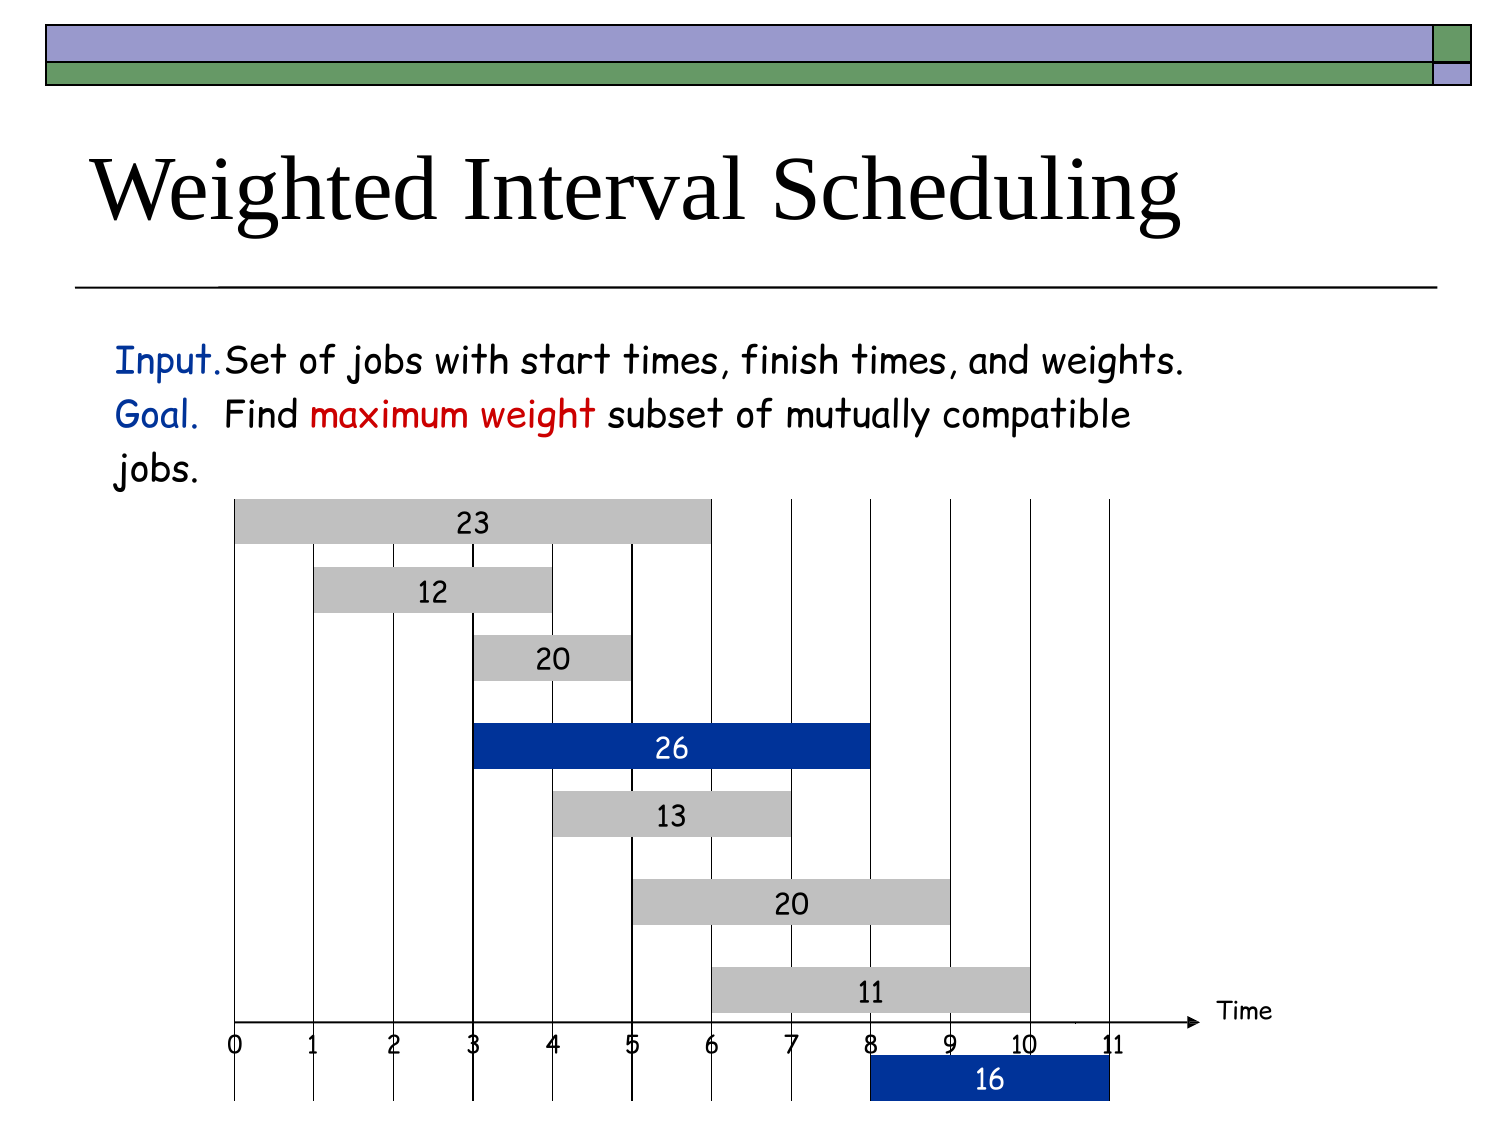

# Weighted Interval Scheduling
Input.	Set of jobs with start times, finish times, and weights.  Goal.	Find maximum weight subset of mutually compatible jobs.
| 23 |  |  |  |  |  |  |  |  |  |  |
| --- | --- | --- | --- | --- | --- | --- | --- | --- | --- | --- |
|  |  |  |  |  |  |  |  |  |  |  |
|  | 12 |  |  |  |  |  |  |  |  |  |
|  |  |  |  |  |  |  |  |  |  |  |
|  |  |  | 20 |  |  |  |  |  |  |  |
|  |  |  |  |  |  |  |  |  |  |  |
|  |  |  | 26 |  |  |  |  |  |  |  |
|  |  |  |  |  |  |  |  |  |  |  |
|  |  |  |  | 13 |  |  |  |  |  |  |
|  |  |  |  |  |  |  |  |  |  |  |
|  |  |  |  |  | 20 |  |  |  |  |  |
|  |  |  |  |  |  |  |  |  |  |  |
|  |  |  |  |  |  | 11 |  |  |  |  |
|  |  |  |  |  |  |  |  |  |  |  |
|  |  |  |  |  |  |  |  | 16 |  |  |
Time

0
1
2
3
4
5
6
7
8
9
10
11
125